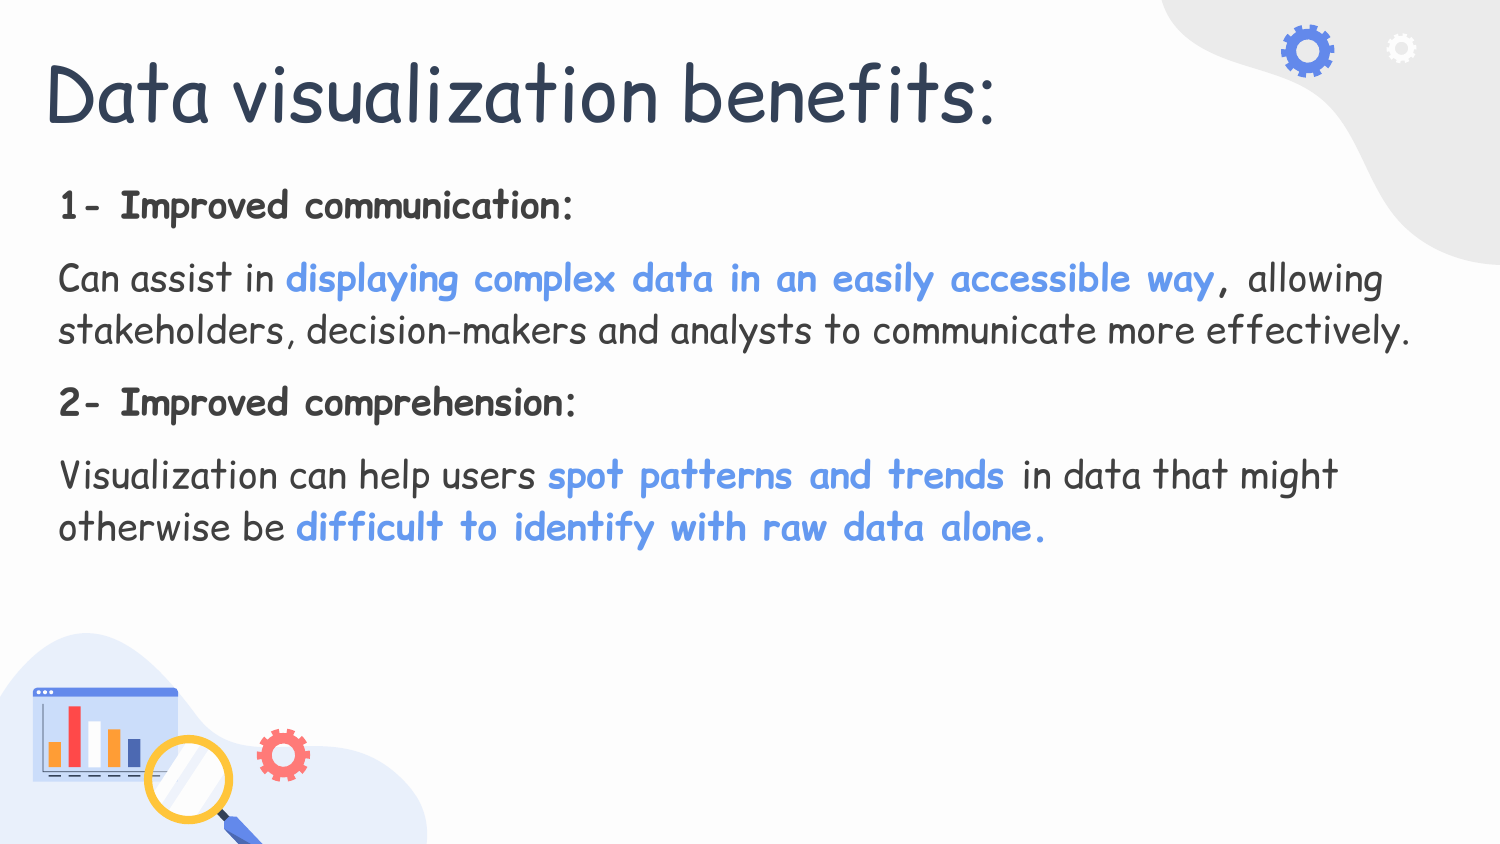

# Data visualization benefits:
1- Improved communication:
Can assist in displaying complex data in an easily accessible way, allowing stakeholders, decision-makers and analysts to communicate more effectively.
2- Improved comprehension:
Visualization can help users spot patterns and trends in data that might otherwise be difficult to identify with raw data alone.